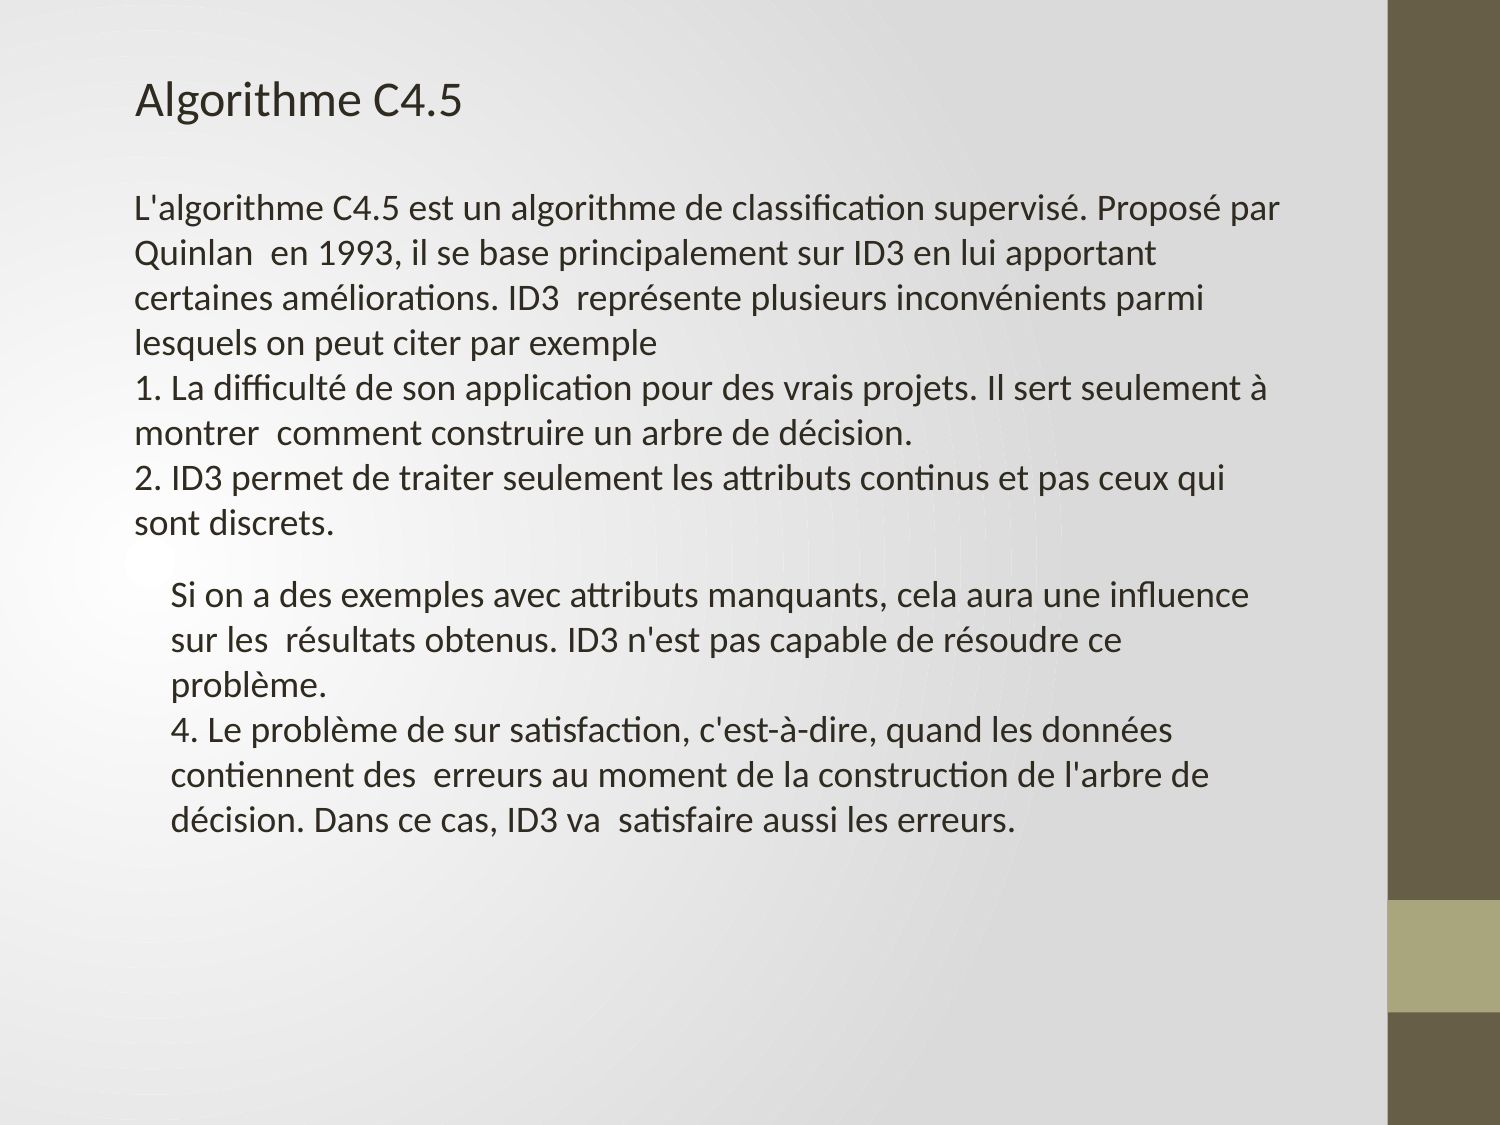

Algorithme C4.5
L'algorithme C4.5 est un algorithme de classification supervisé. Proposé par Quinlan  en 1993, il se base principalement sur ID3 en lui apportant certaines améliorations. ID3  représente plusieurs inconvénients parmi lesquels on peut citer par exemple
1. La difficulté de son application pour des vrais projets. Il sert seulement à montrer  comment construire un arbre de décision.
2. ID3 permet de traiter seulement les attributs continus et pas ceux qui sont discrets.
Si on a des exemples avec attributs manquants, cela aura une influence sur les  résultats obtenus. ID3 n'est pas capable de résoudre ce problème.
4. Le problème de sur satisfaction, c'est-à-dire, quand les données contiennent des  erreurs au moment de la construction de l'arbre de décision. Dans ce cas, ID3 va  satisfaire aussi les erreurs.